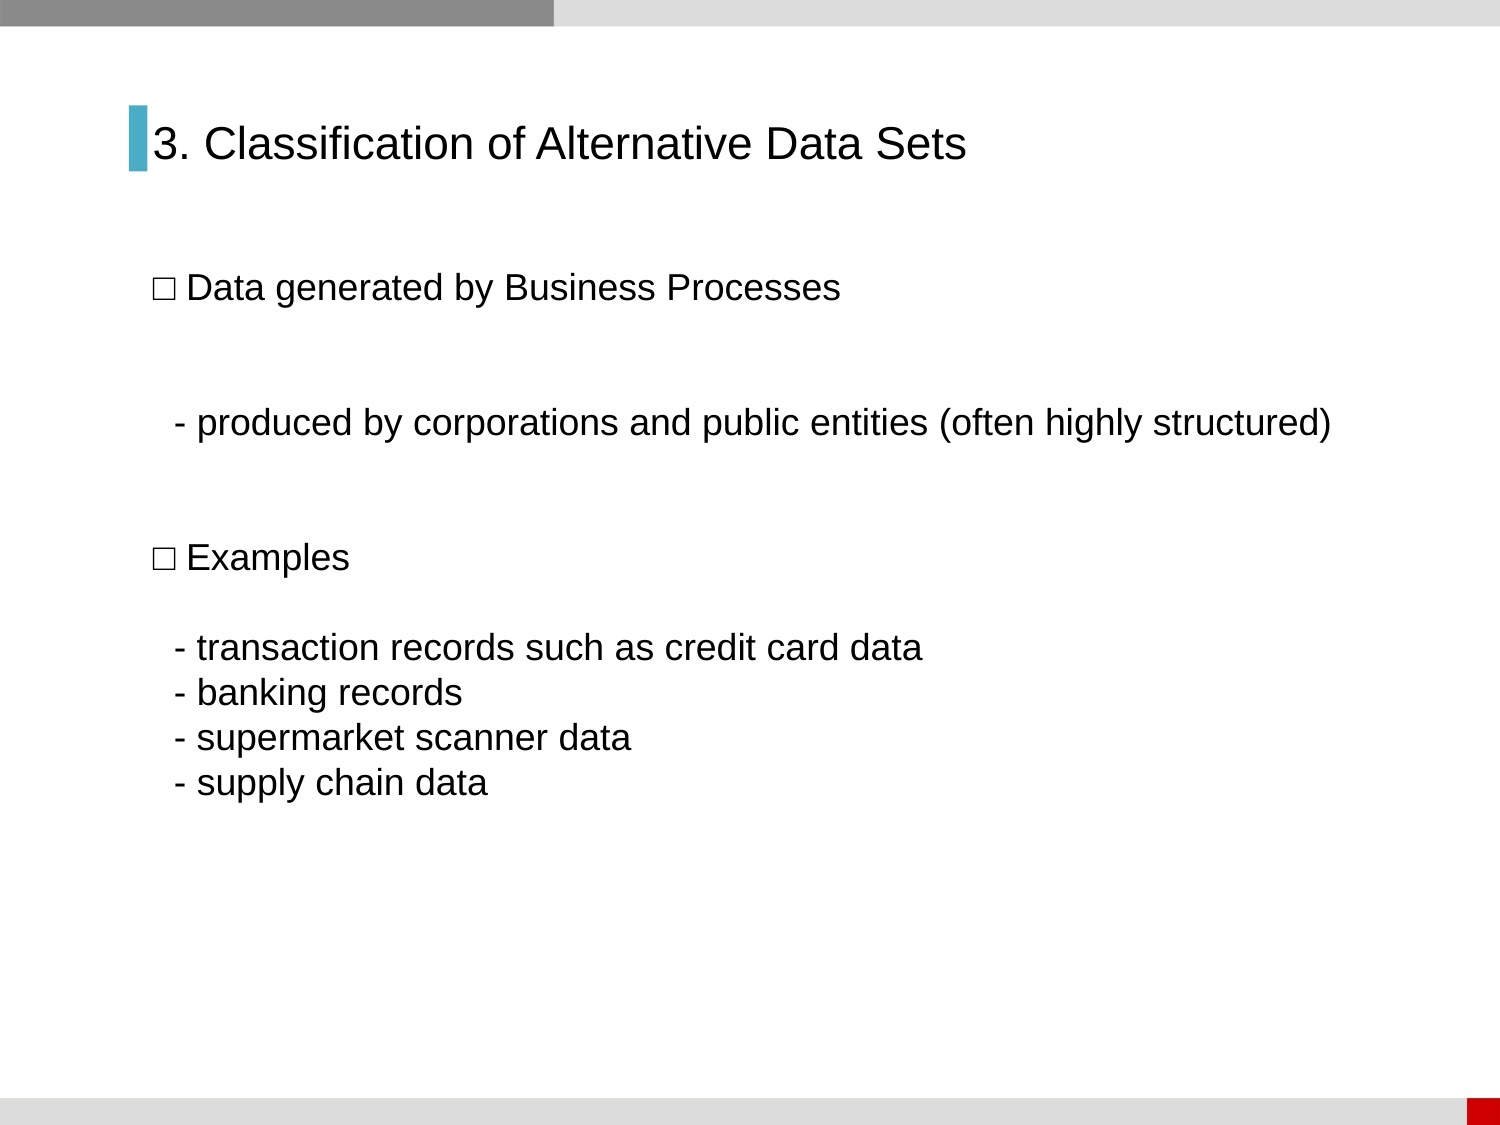

3. Classification of Alternative Data Sets

□ Data generated by Business Processes

  - produced by corporations and public entities (often highly structured)

□ Examples
  - transaction records such as credit card data
  - banking records
  - supermarket scanner data
  - supply chain data